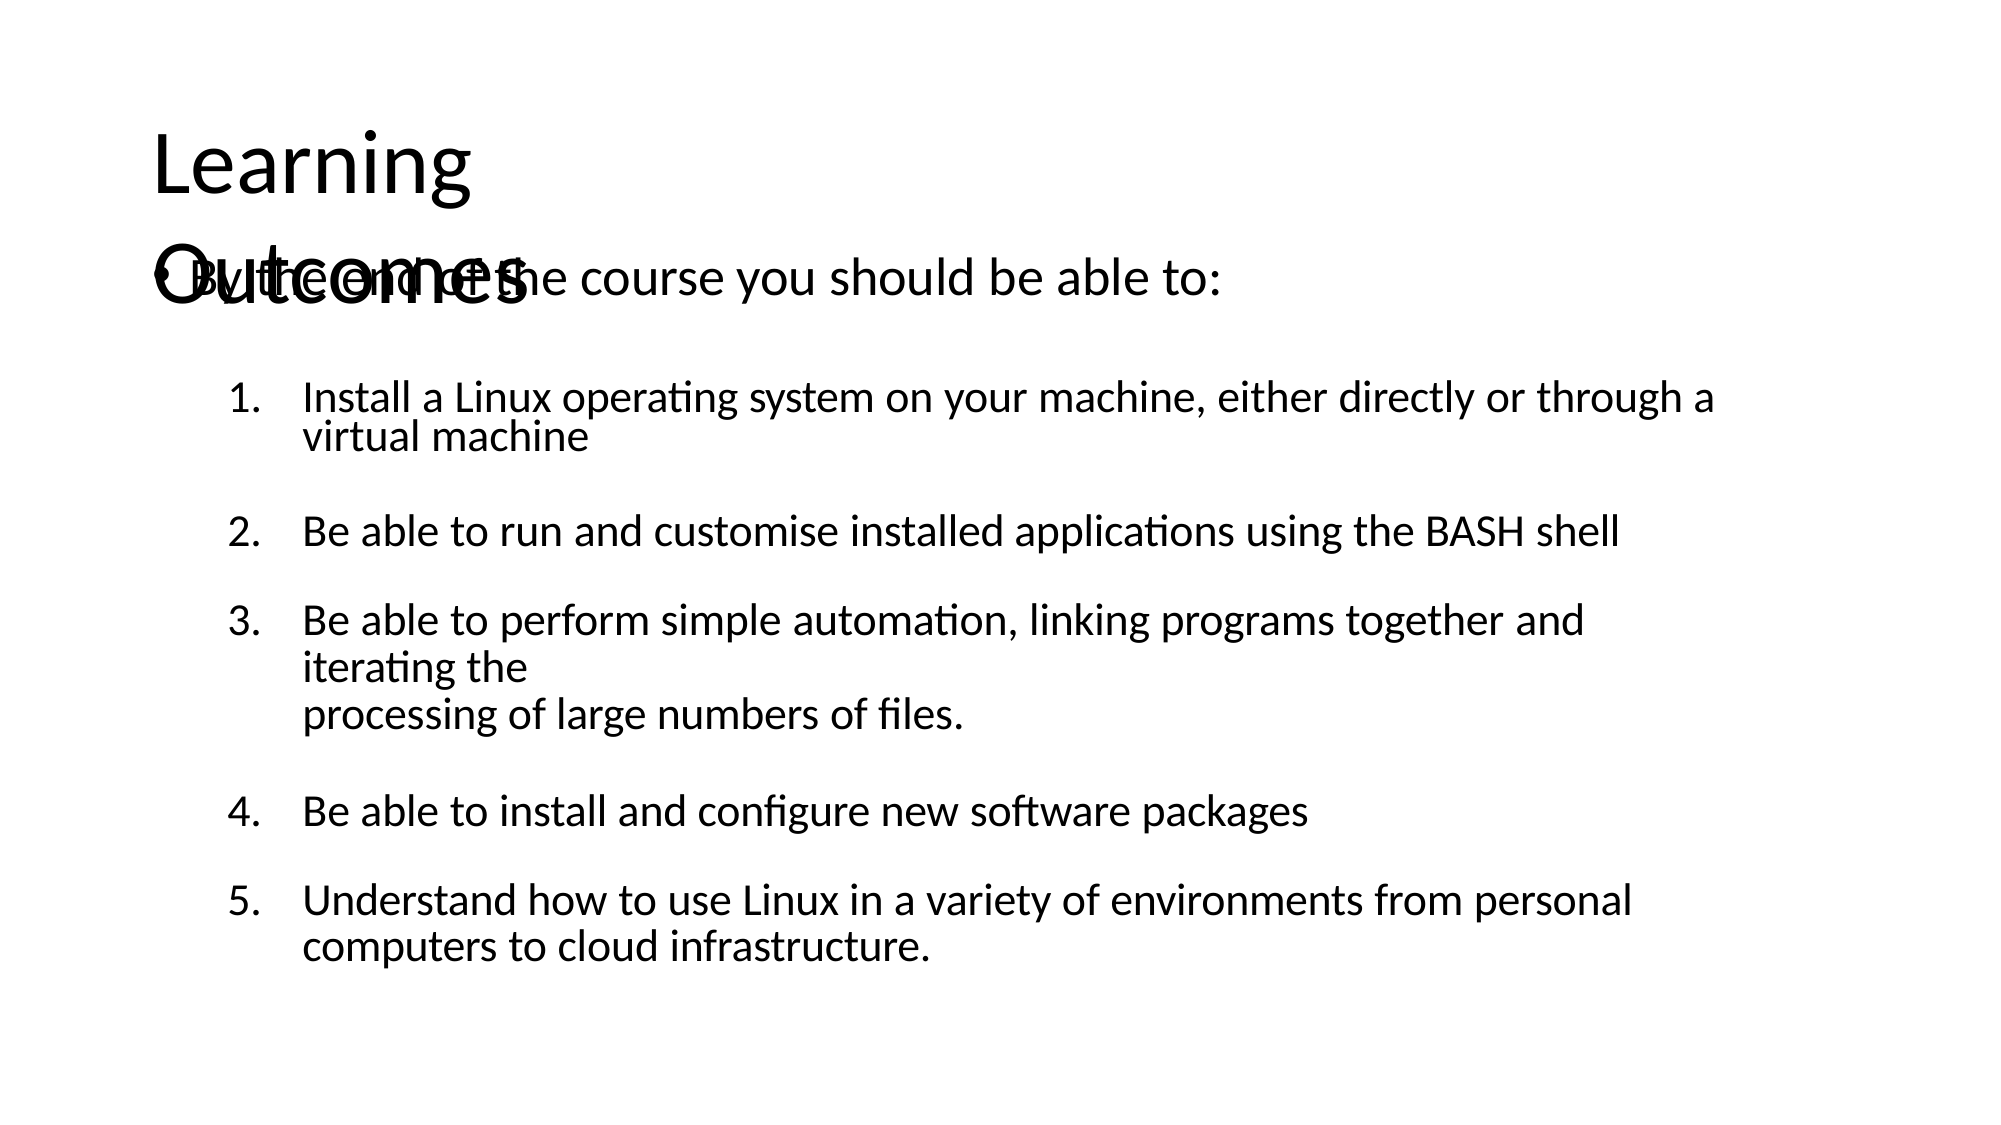

# Learning Outcomes
By the end of the course you should be able to:

Install a Linux operating system on your machine, either directly or through a  virtual machine

Be able to run and customise installed applications using the BASH shell

Be able to perform simple automation, linking programs together and iterating the
processing of large numbers of files.

Be able to install and configure new software packages

Understand how to use Linux in a variety of environments from personal
computers to cloud infrastructure.